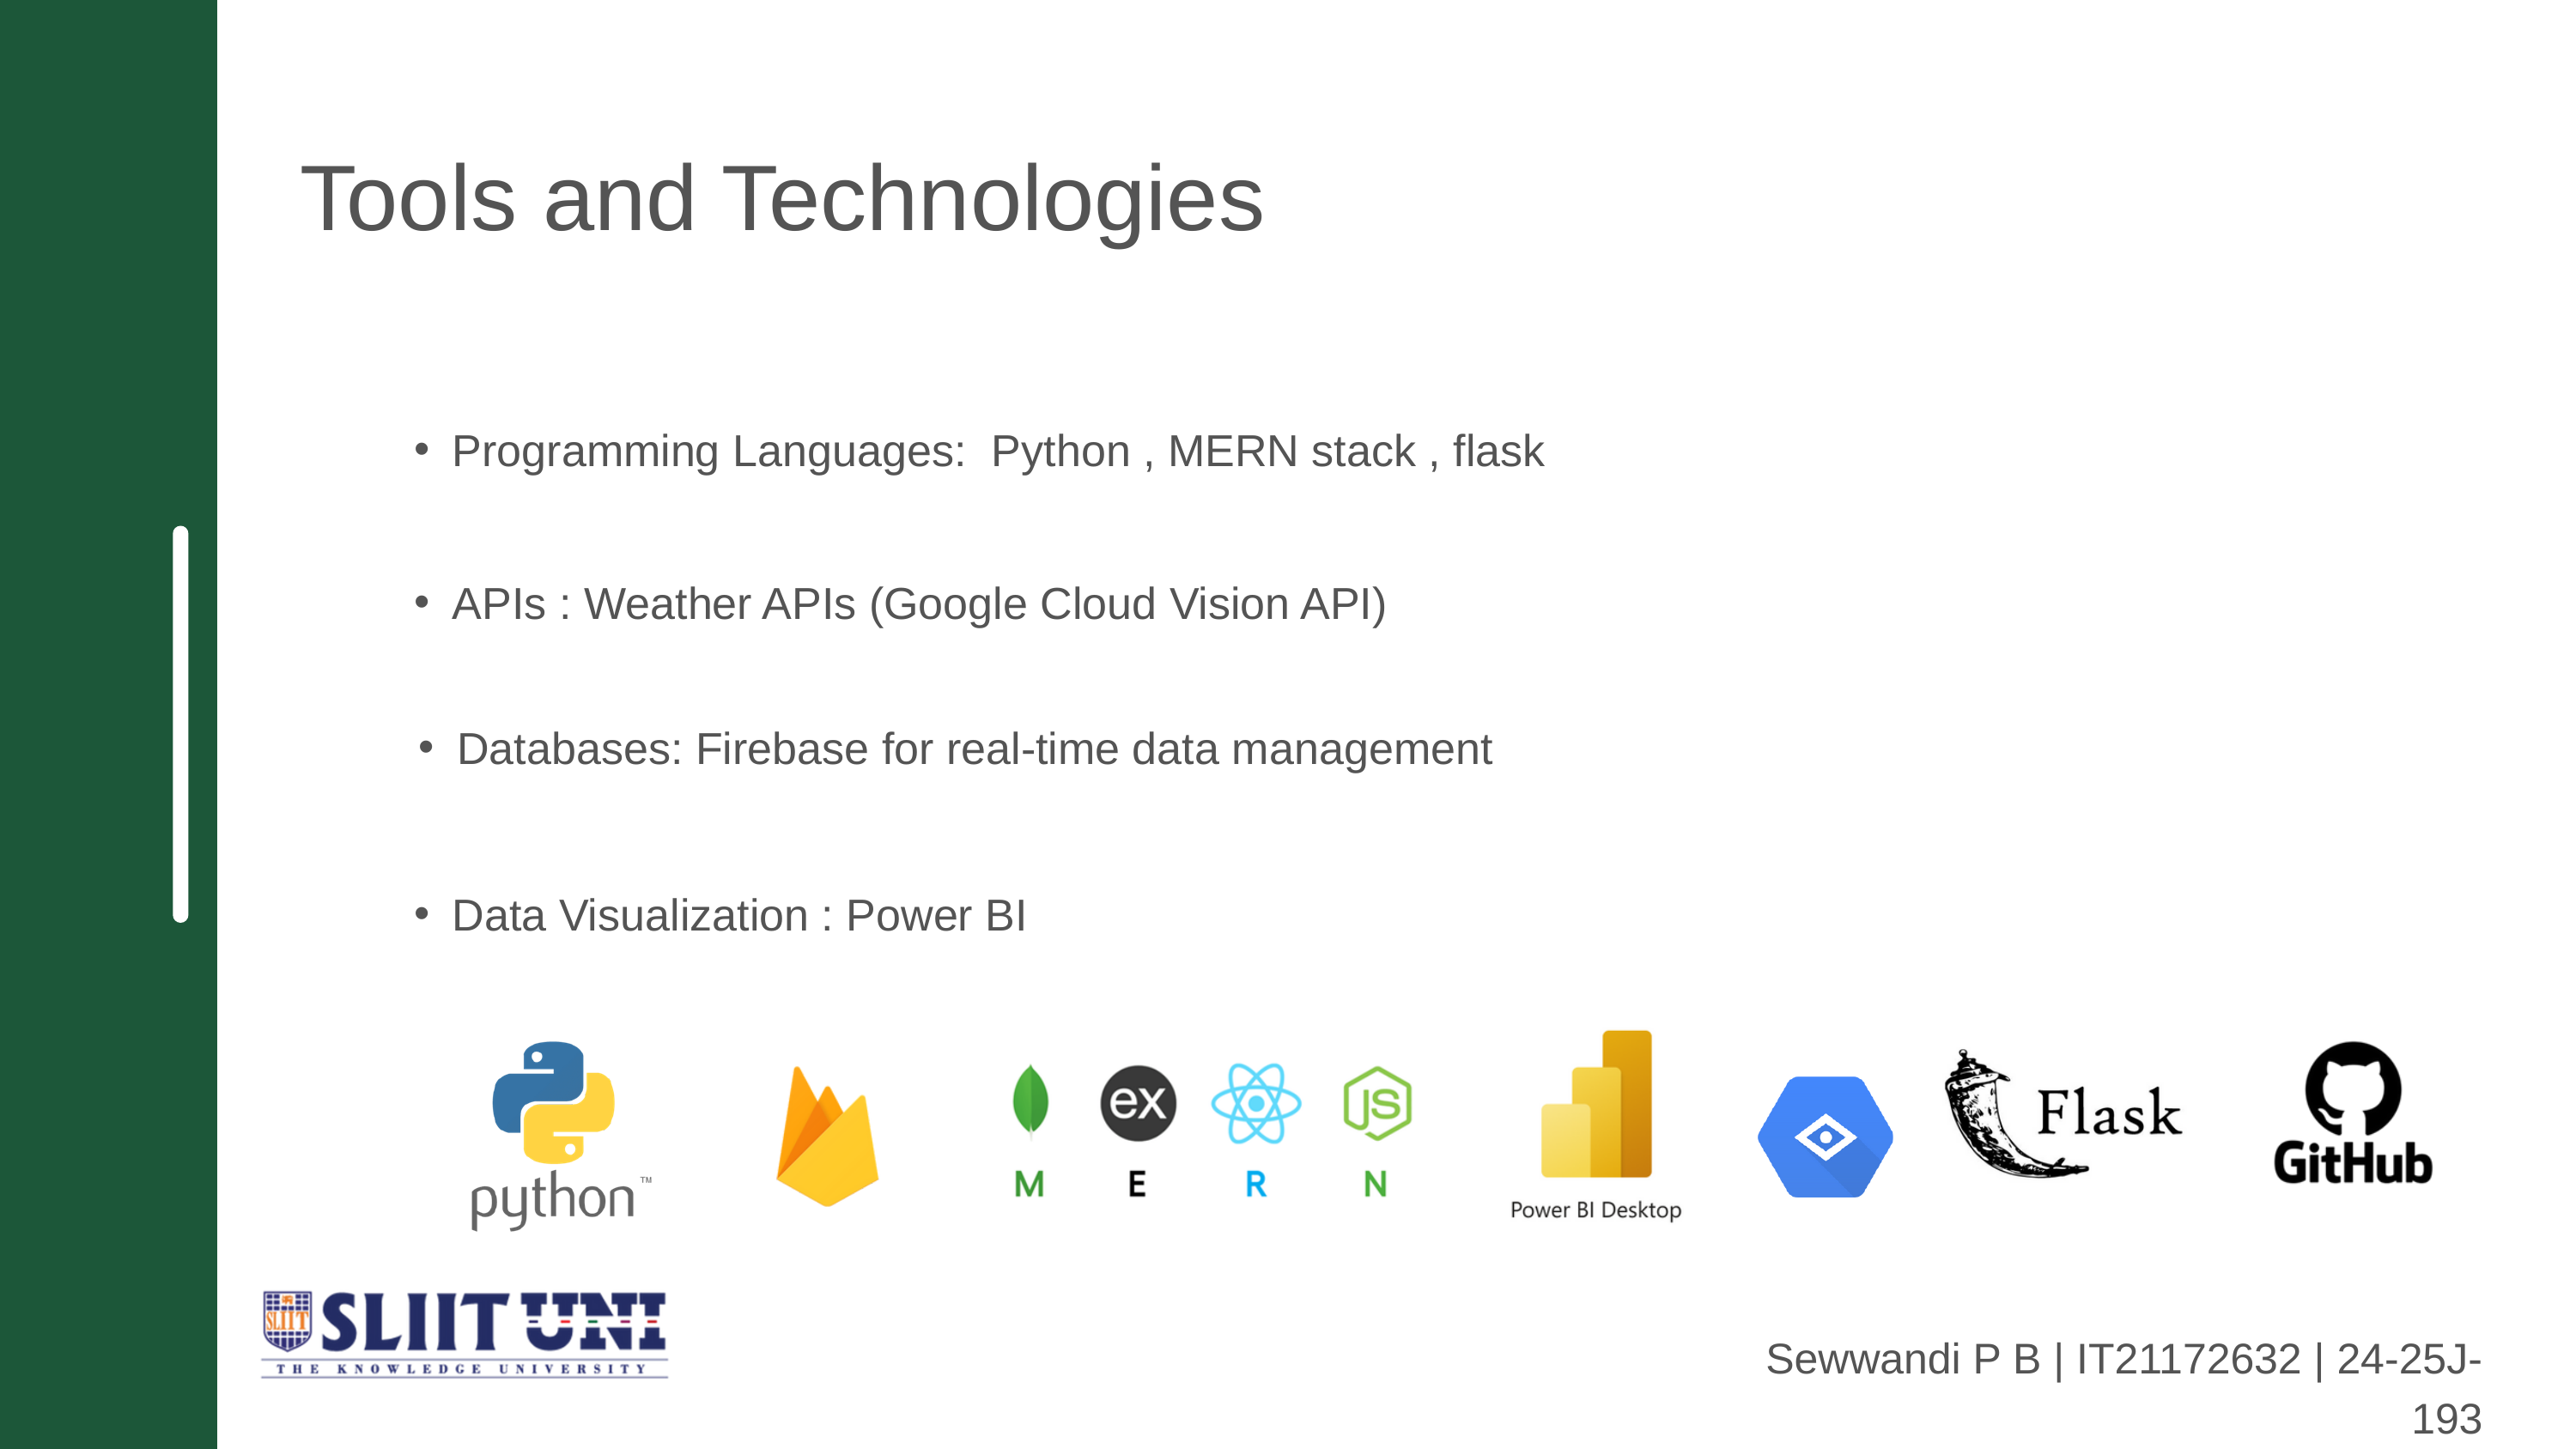

Tools and Technologies
Programming Languages:  Python , MERN stack , flask

APIs : Weather APIs (Google Cloud Vision API)

Databases: Firebase for real-time data management
Data Visualization : Power BI

Sewwandi P B | IT21172632 | 24-25J-193